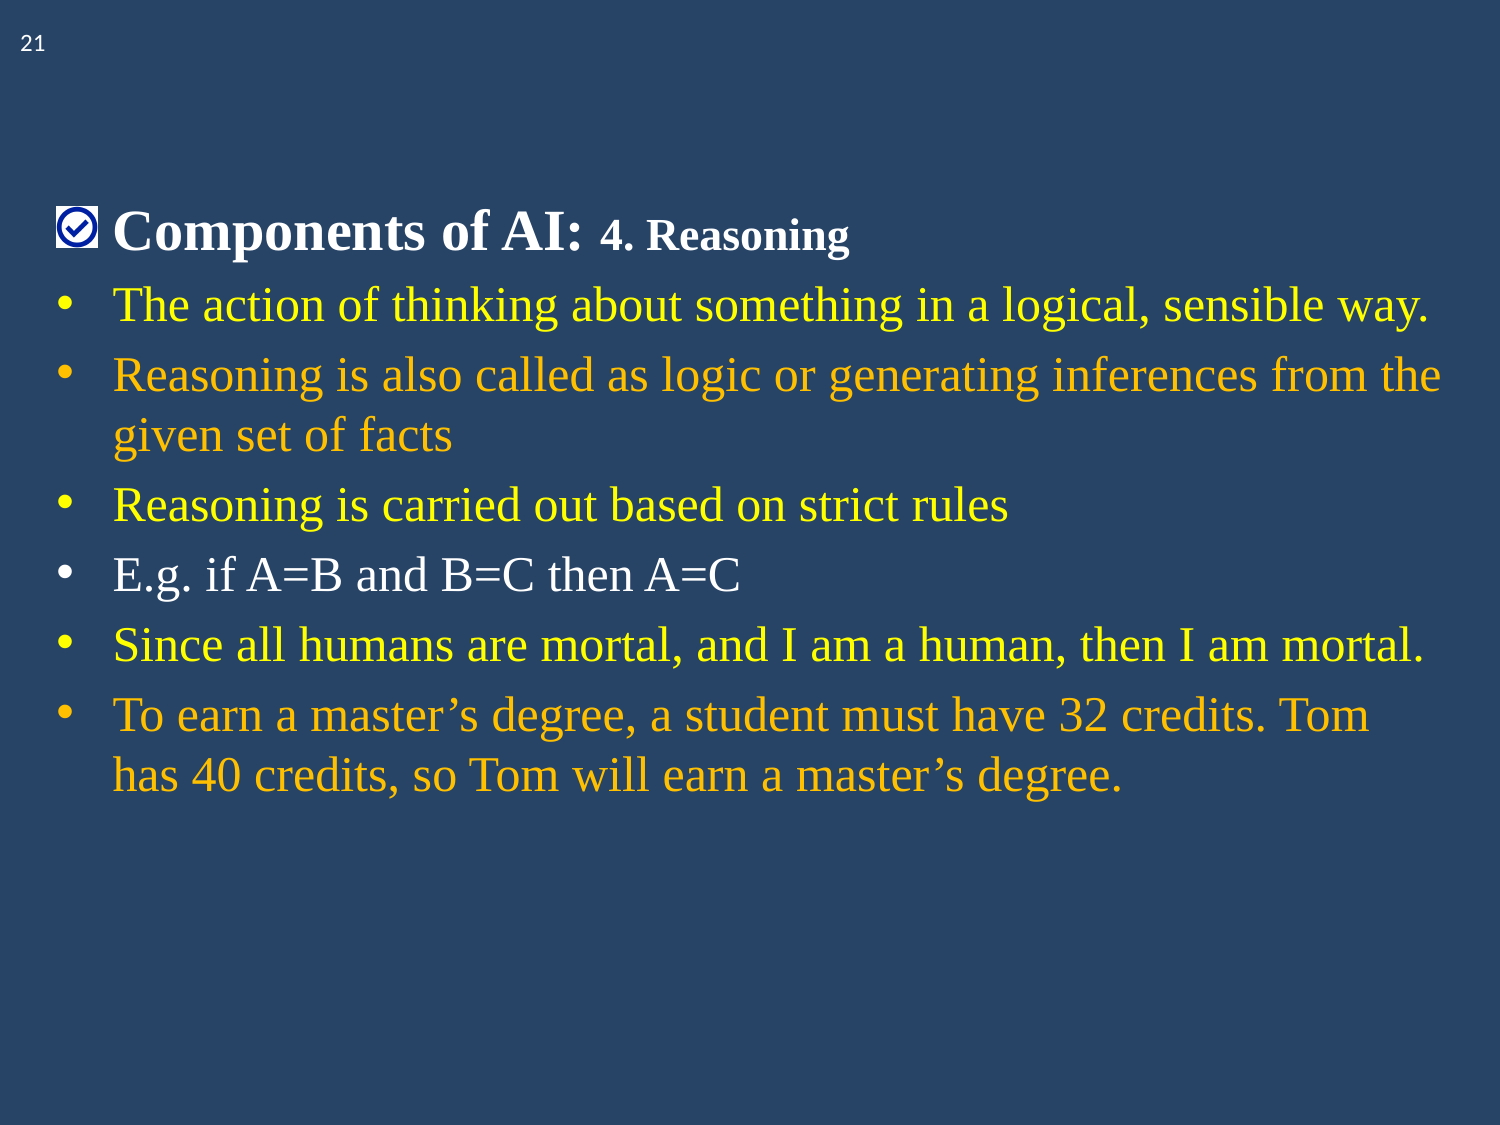

21
Components of AI: 4. Reasoning
The action of thinking about something in a logical, sensible way.
Reasoning is also called as logic or generating inferences from the given set of facts
Reasoning is carried out based on strict rules
E.g. if A=B and B=C then A=C
Since all humans are mortal, and I am a human, then I am mortal.
To earn a master’s degree, a student must have 32 credits. Tom has 40 credits, so Tom will earn a master’s degree.